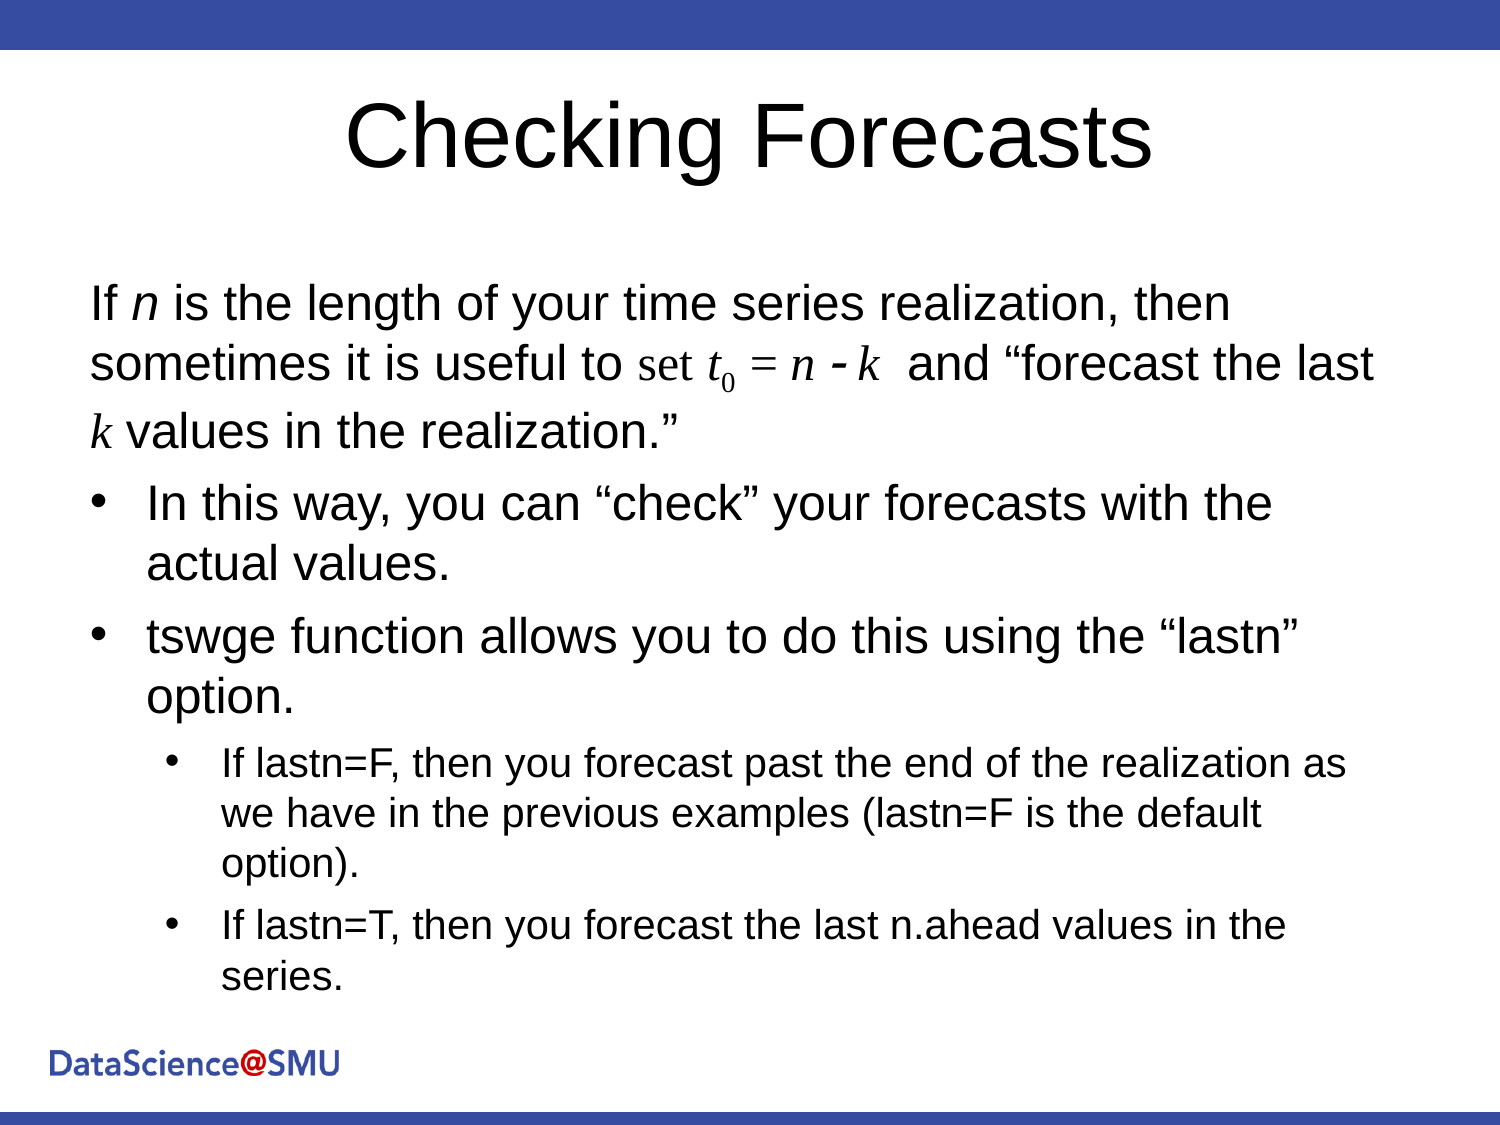

# Checking Forecasts
If n is the length of your time series realization, then sometimes it is useful to set t0 = n − k  and “forecast the last k values in the realization.”
In this way, you can “check” your forecasts with the actual values.
tswge function allows you to do this using the “lastn” option.
If lastn=F, then you forecast past the end of the realization as we have in the previous examples (lastn=F is the default option).
If lastn=T, then you forecast the last n.ahead values in the series.